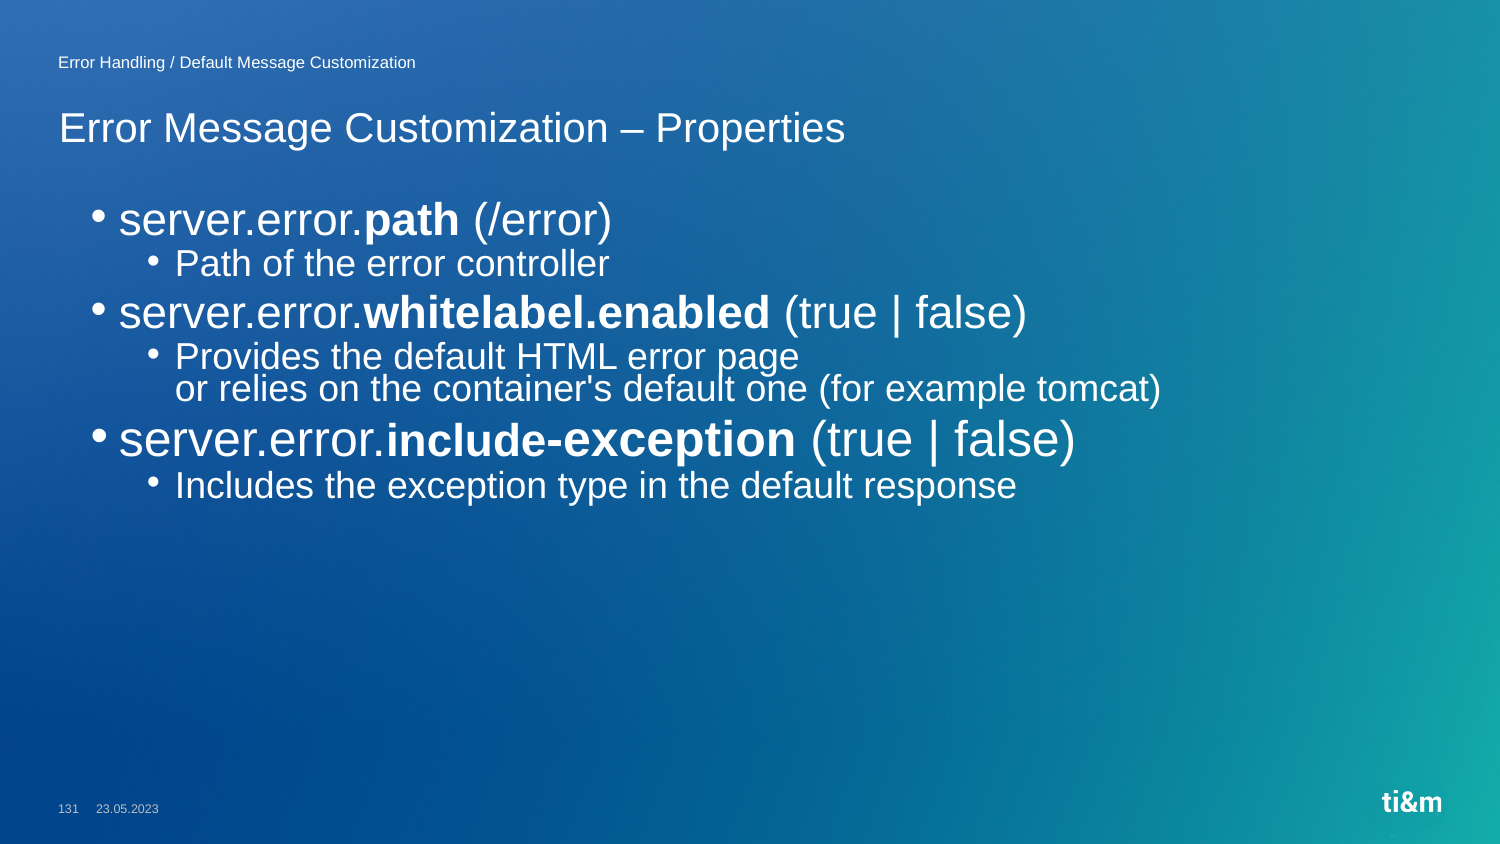

Error Handling / Default Message Customization
# Error Message Customization – Properties

server.error.path (/error)
Path of the error controller
server.error.whitelabel.enabled (true | false)
Provides the default HTML error page
or relies on the container's default one (for example tomcat)
server.error.include-exception (true | false)
Includes the exception type in the default response

131
23.05.2023